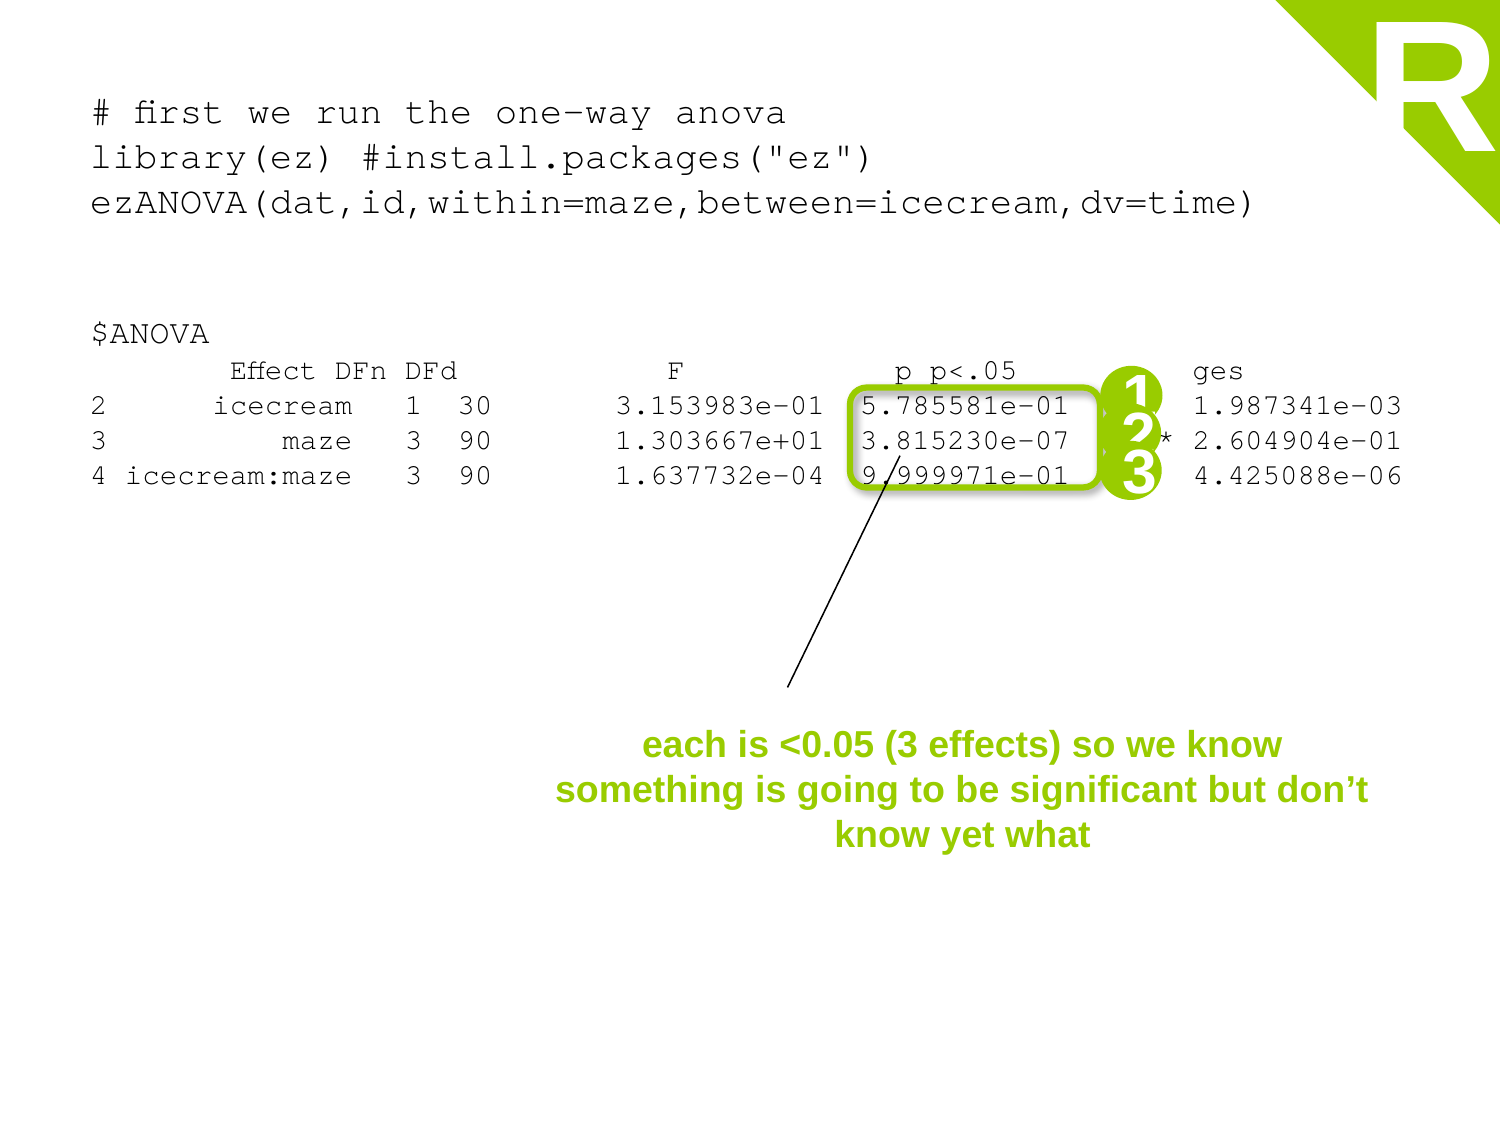

R

# first we run the one-way anova
library(ez) #install.packages("ez")
ezANOVA(dat,id,within=maze,between=icecream,dv=time)

$ANOVA
        Effect DFn DFd            F            p p<.05          ges
2      icecream   1  30       3.153983e-01  5.785581e-01       1.987341e-03
3          maze   3  90       1.303667e+01  3.815230e-07     * 2.604904e-01
4 icecream:maze   3  90       1.637732e-04  9.999971e-01       4.425088e-06

1

2

3
each is <0.05 (3 effects) so we know something is going to be significant but don’t know yet what